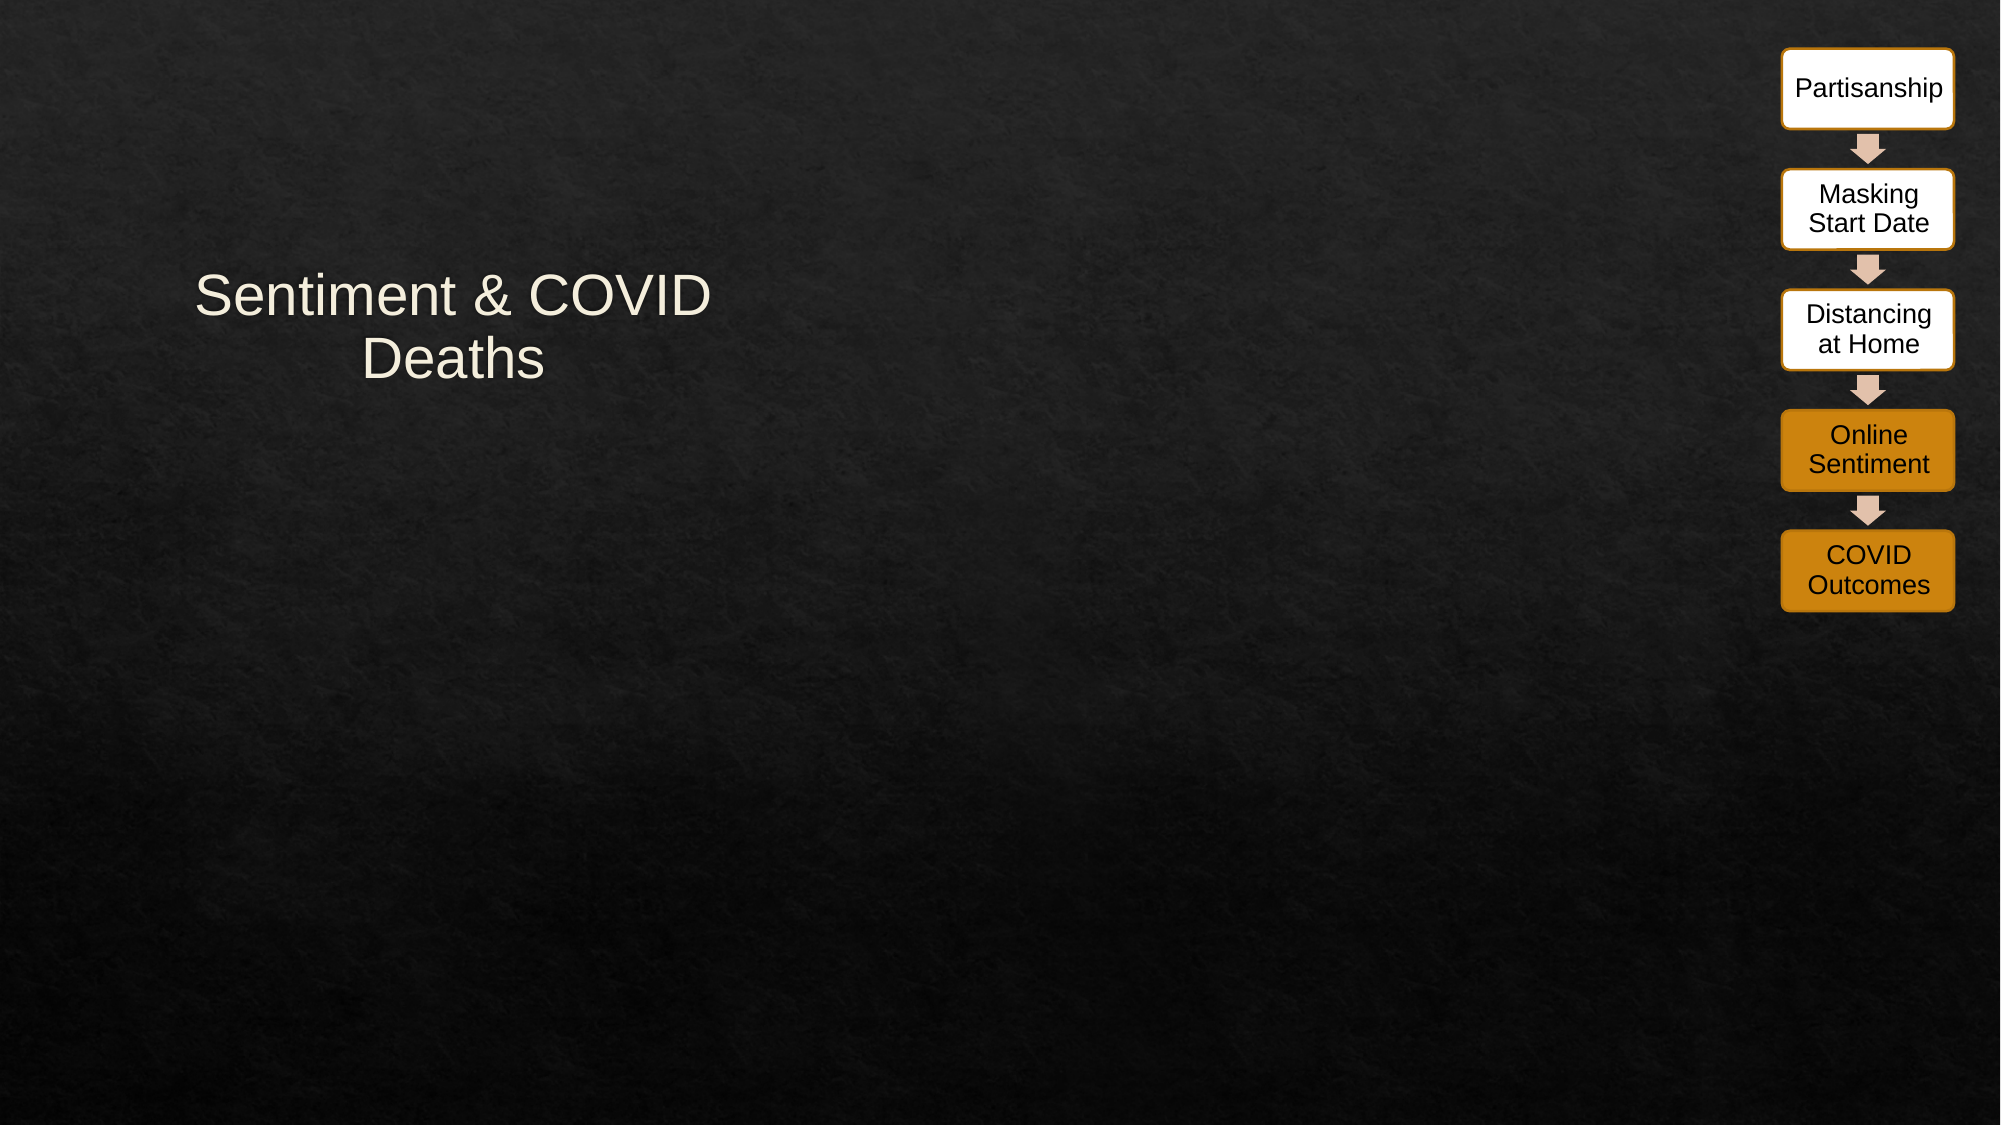

Partisanship

Masking Start Date

Distancing at Home

Online Sentiment

COVID Outcomes
# Sentiment & COVID Deaths